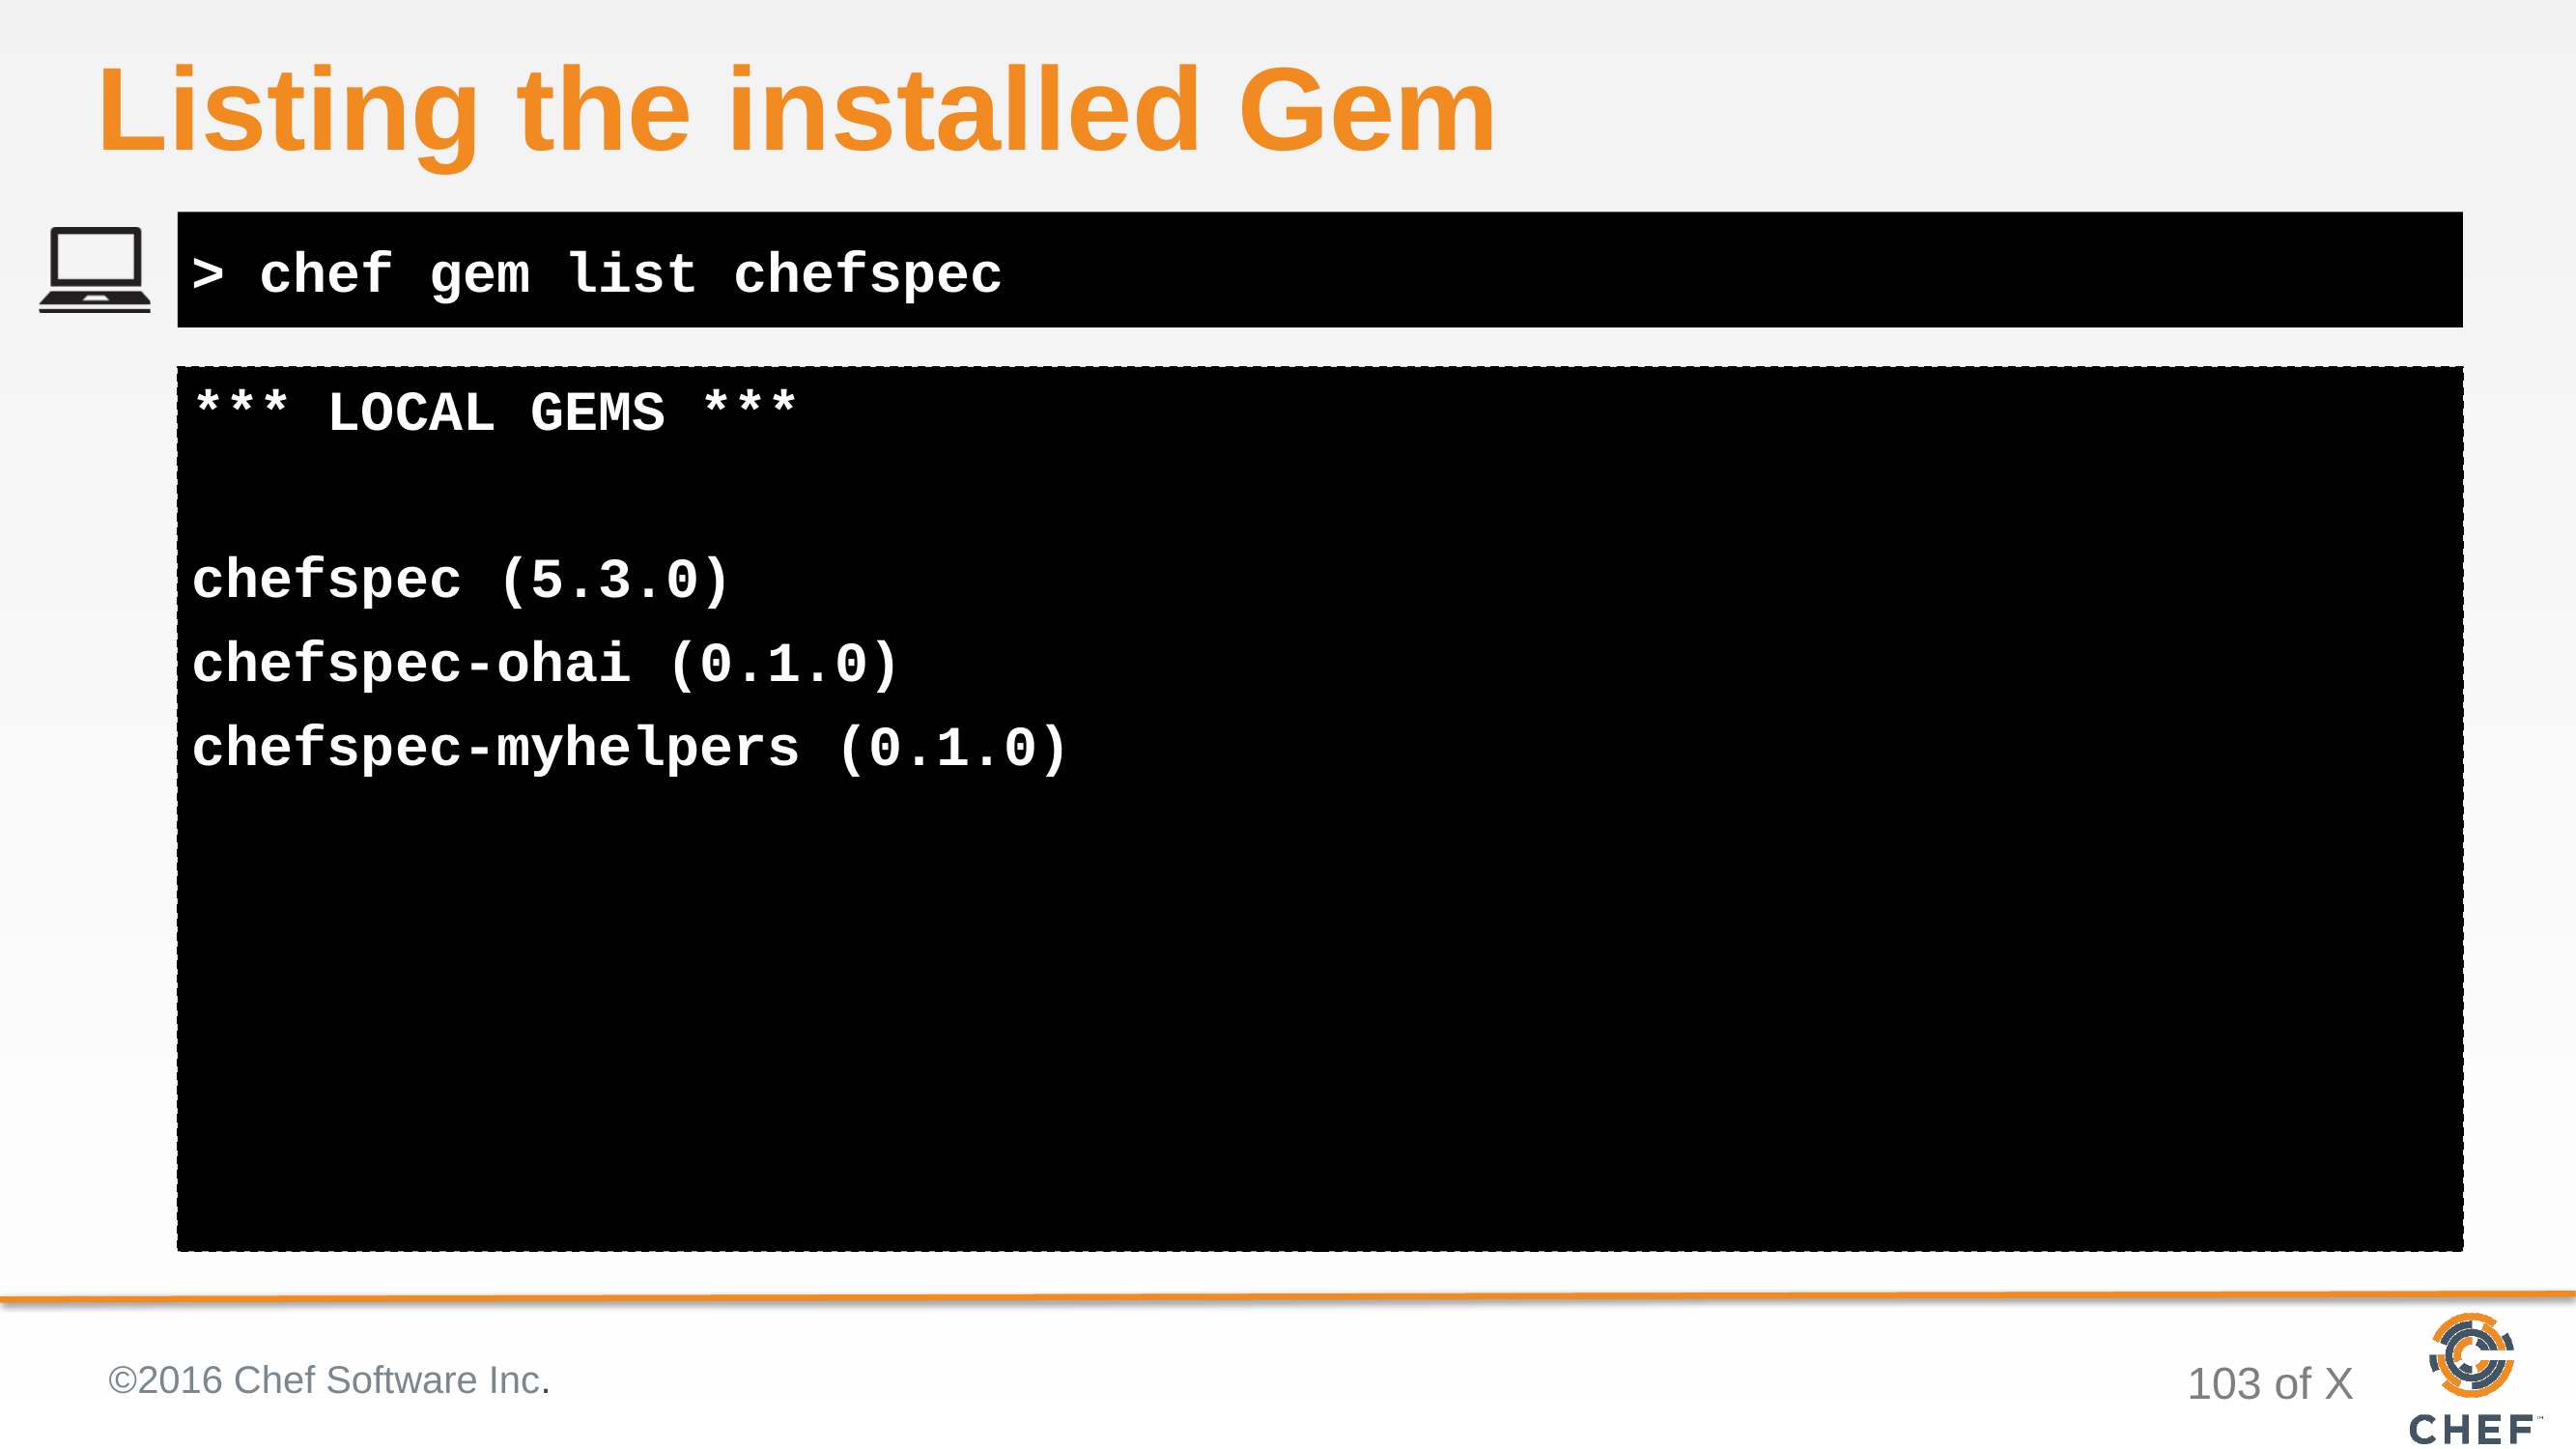

# Listing the installed Gem
> chef gem list chefspec
*** LOCAL GEMS ***

chefspec (5.3.0)
chefspec-ohai (0.1.0)
chefspec-myhelpers (0.1.0)